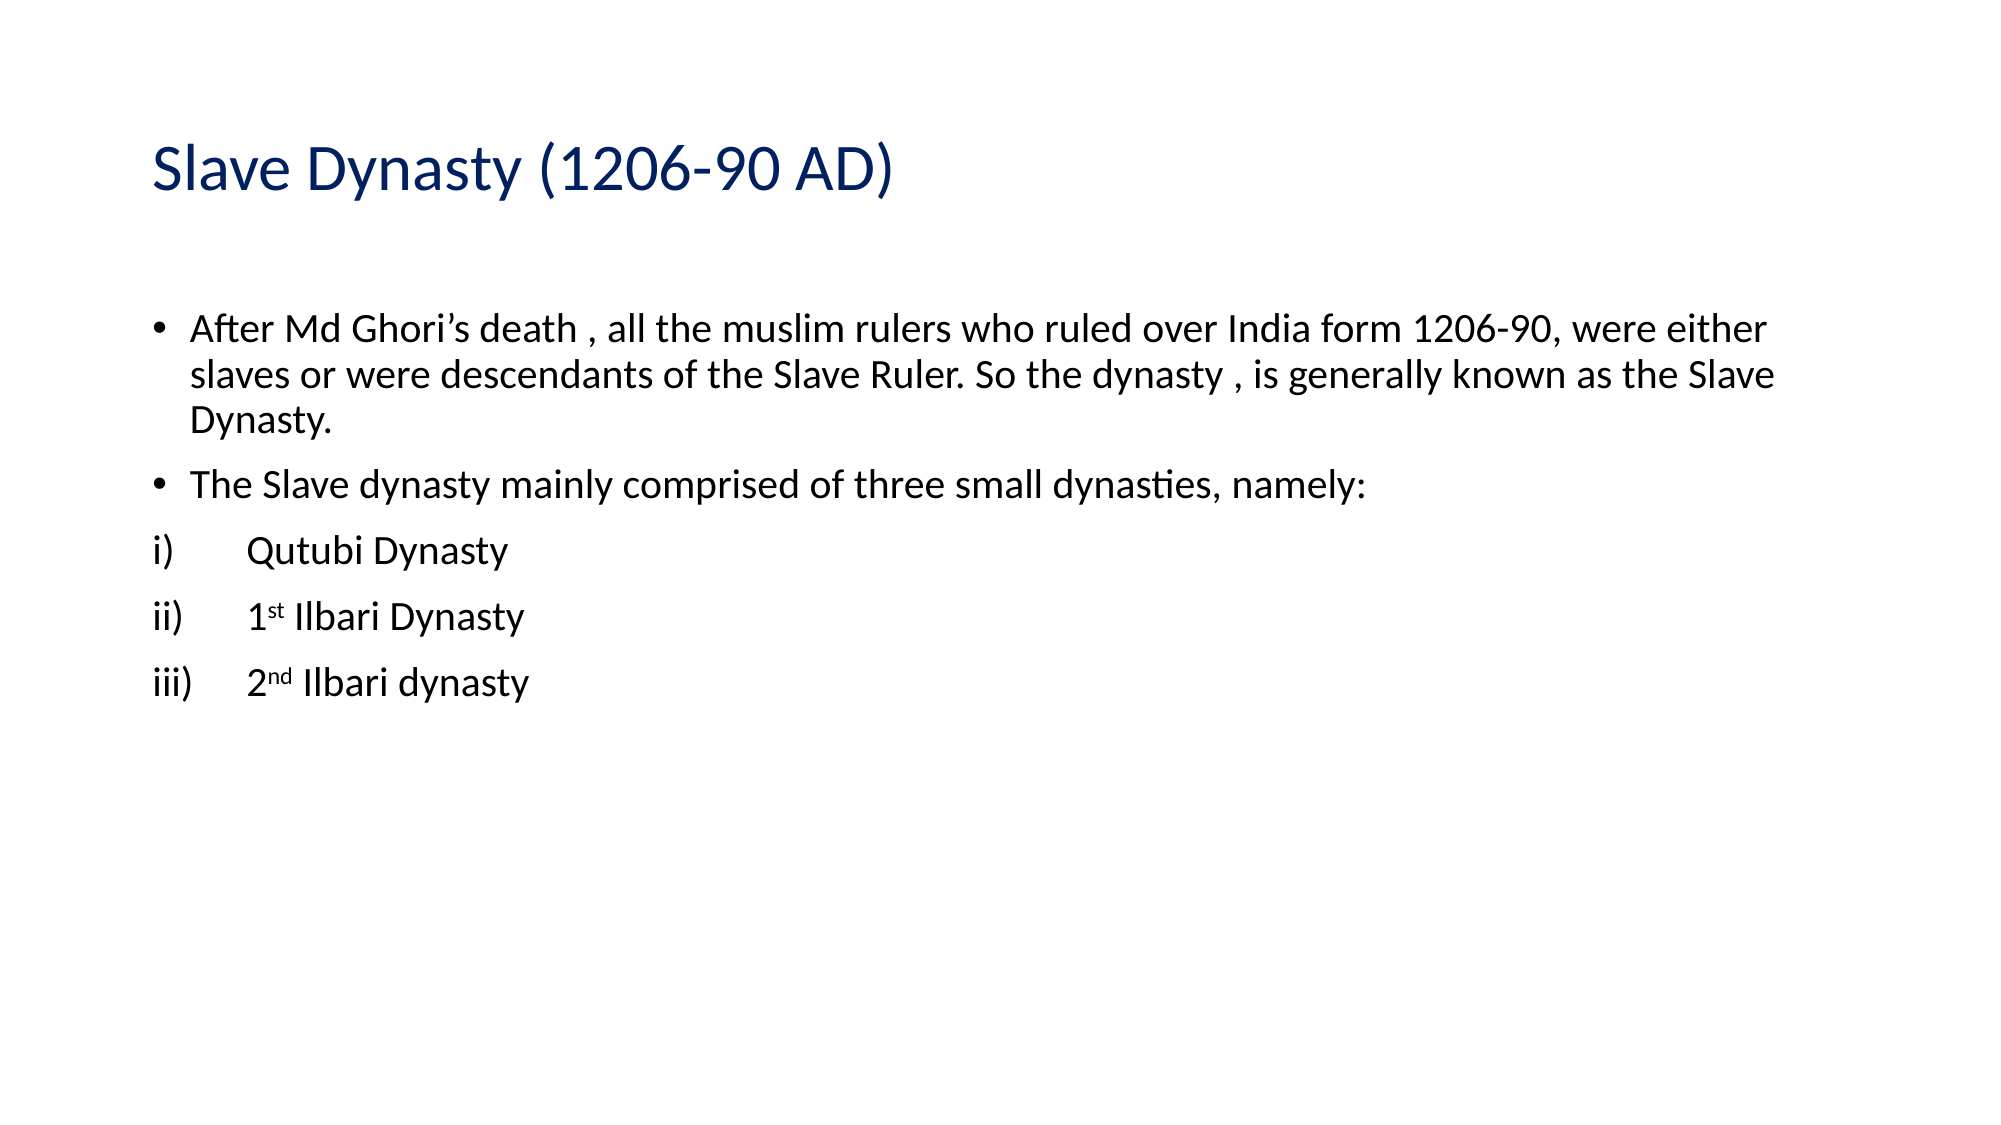

# Slave Dynasty (1206-90 AD)
After Md Ghori’s death , all the muslim rulers who ruled over India form 1206-90, were either slaves or were descendants of the Slave Ruler. So the dynasty , is generally known as the Slave Dynasty.
The Slave dynasty mainly comprised of three small dynasties, namely:
Qutubi Dynasty
1st Ilbari Dynasty
2nd Ilbari dynasty